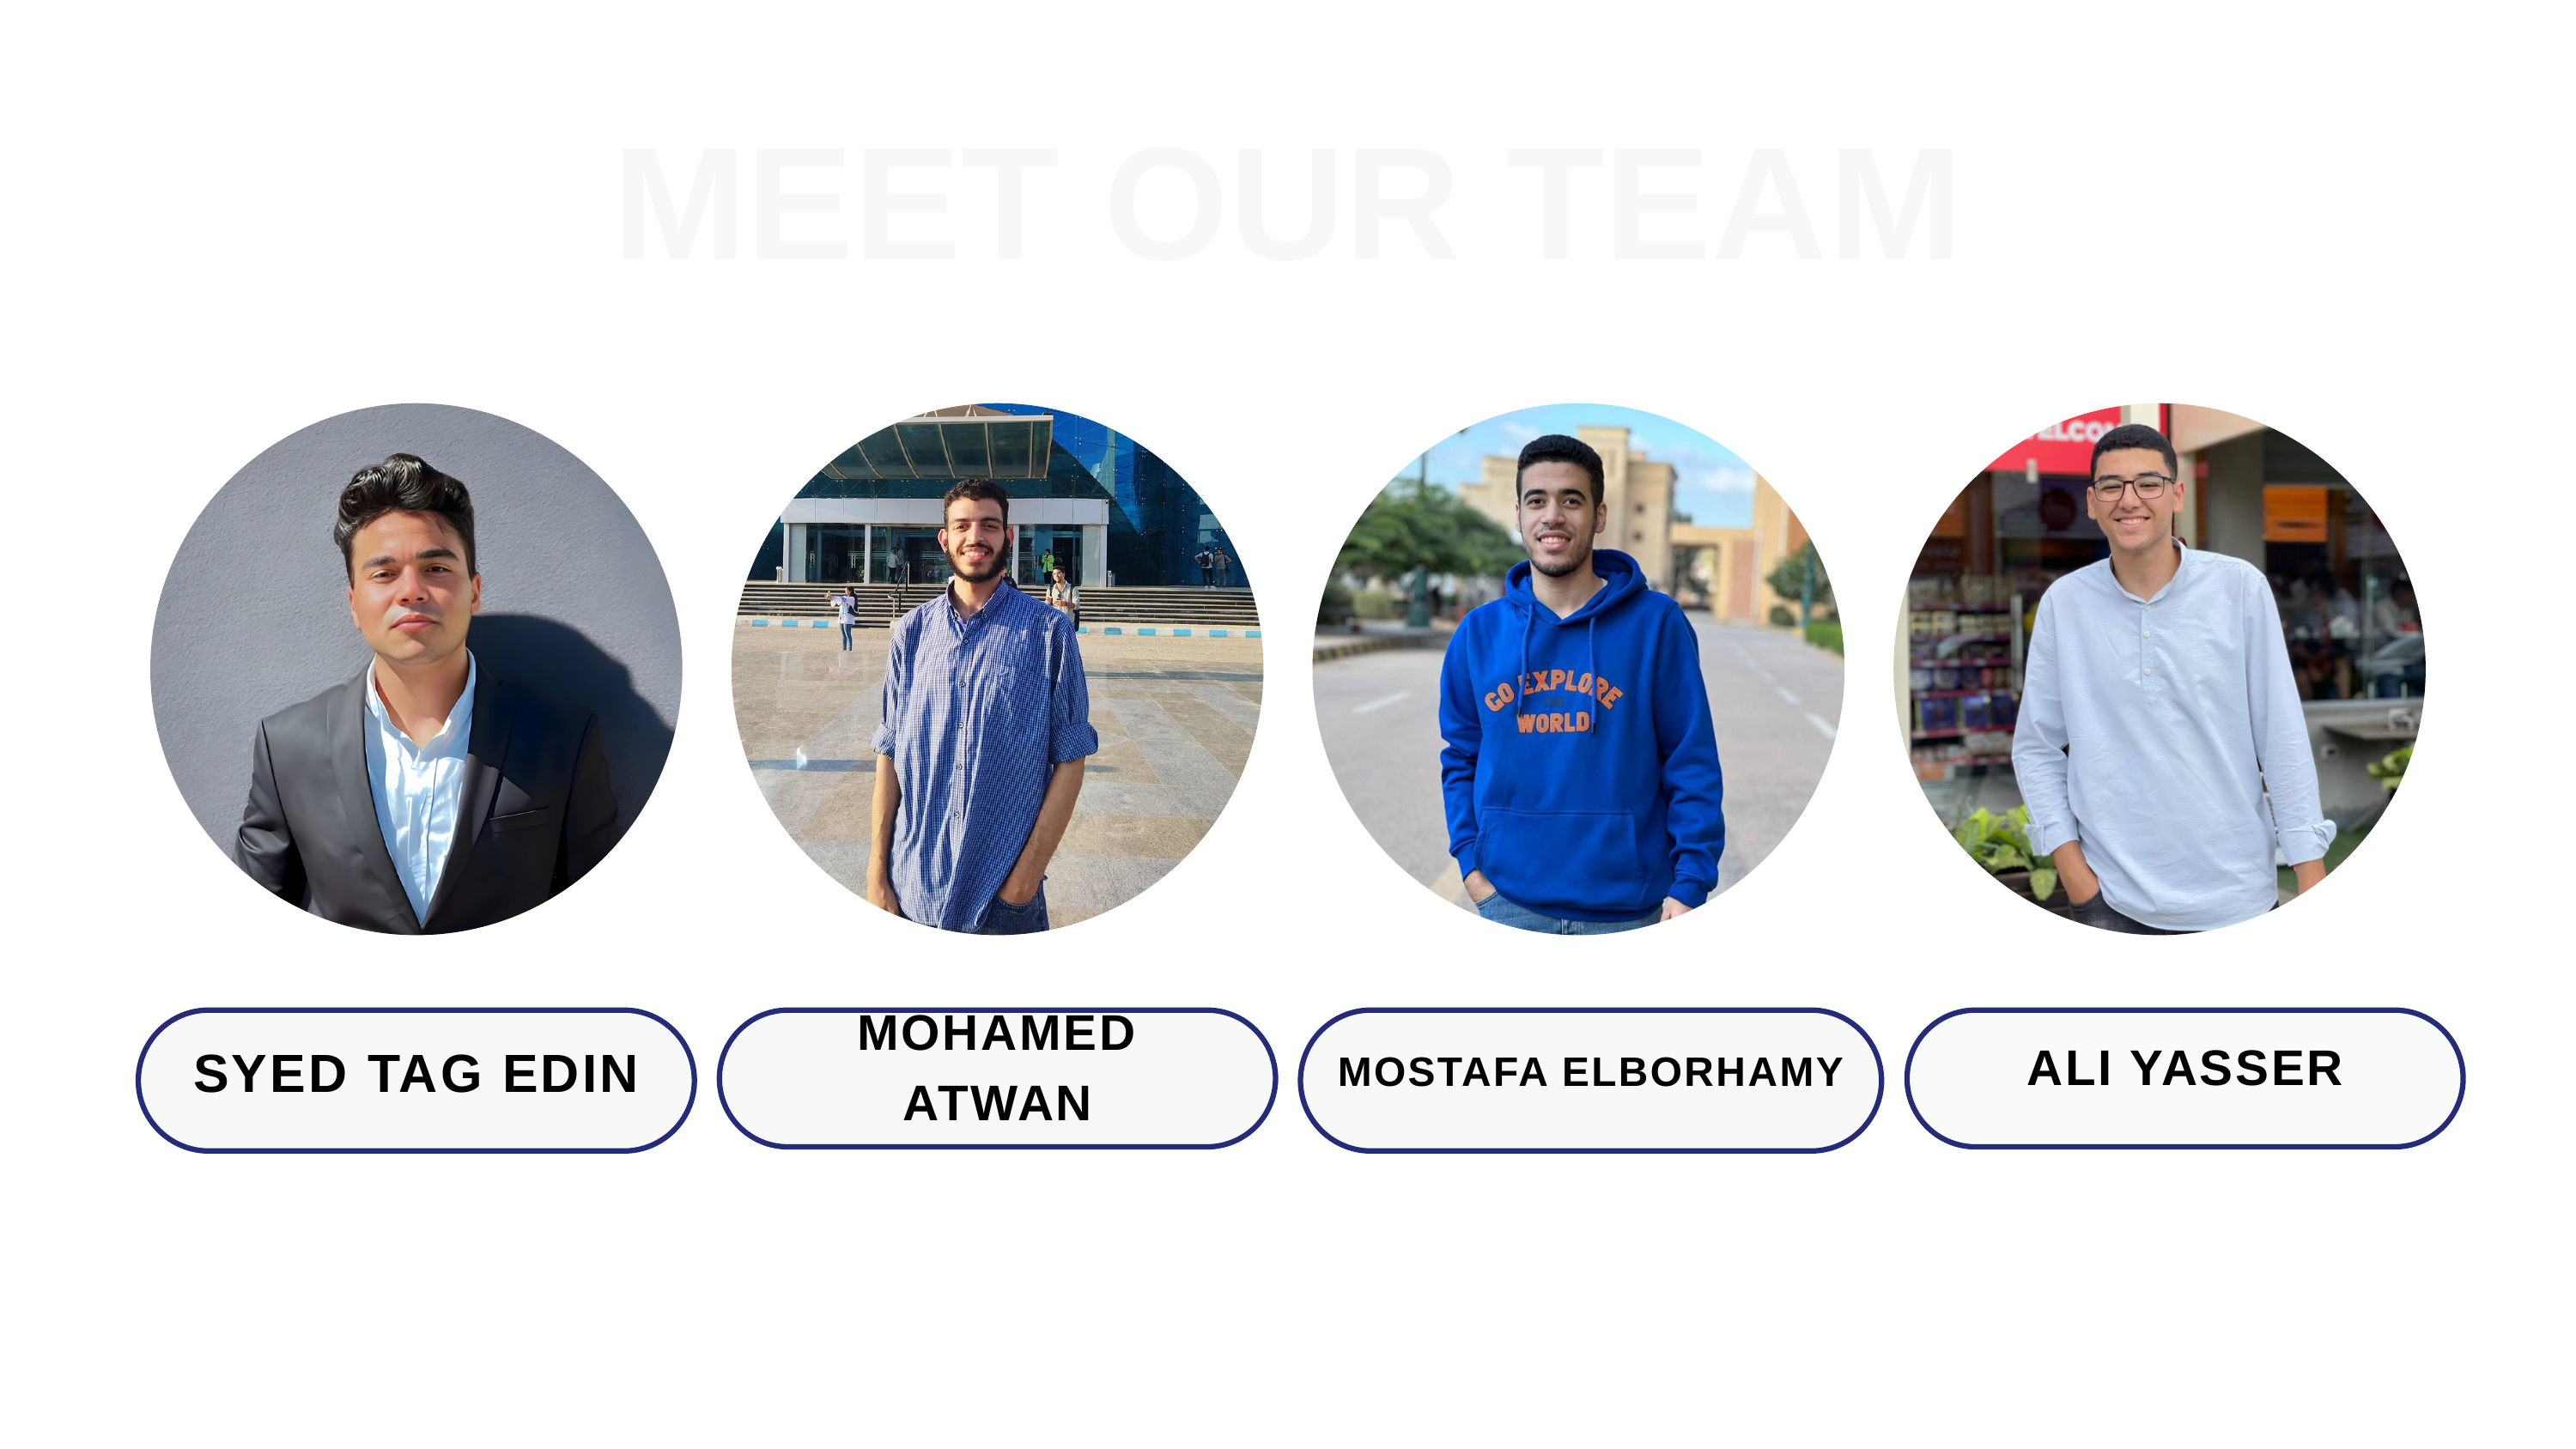

MEET OUR TEAM

SYED TAG EDIN

MOHAMED ATWAN

MOSTAFA ELBORHAMY

ALI YASSER